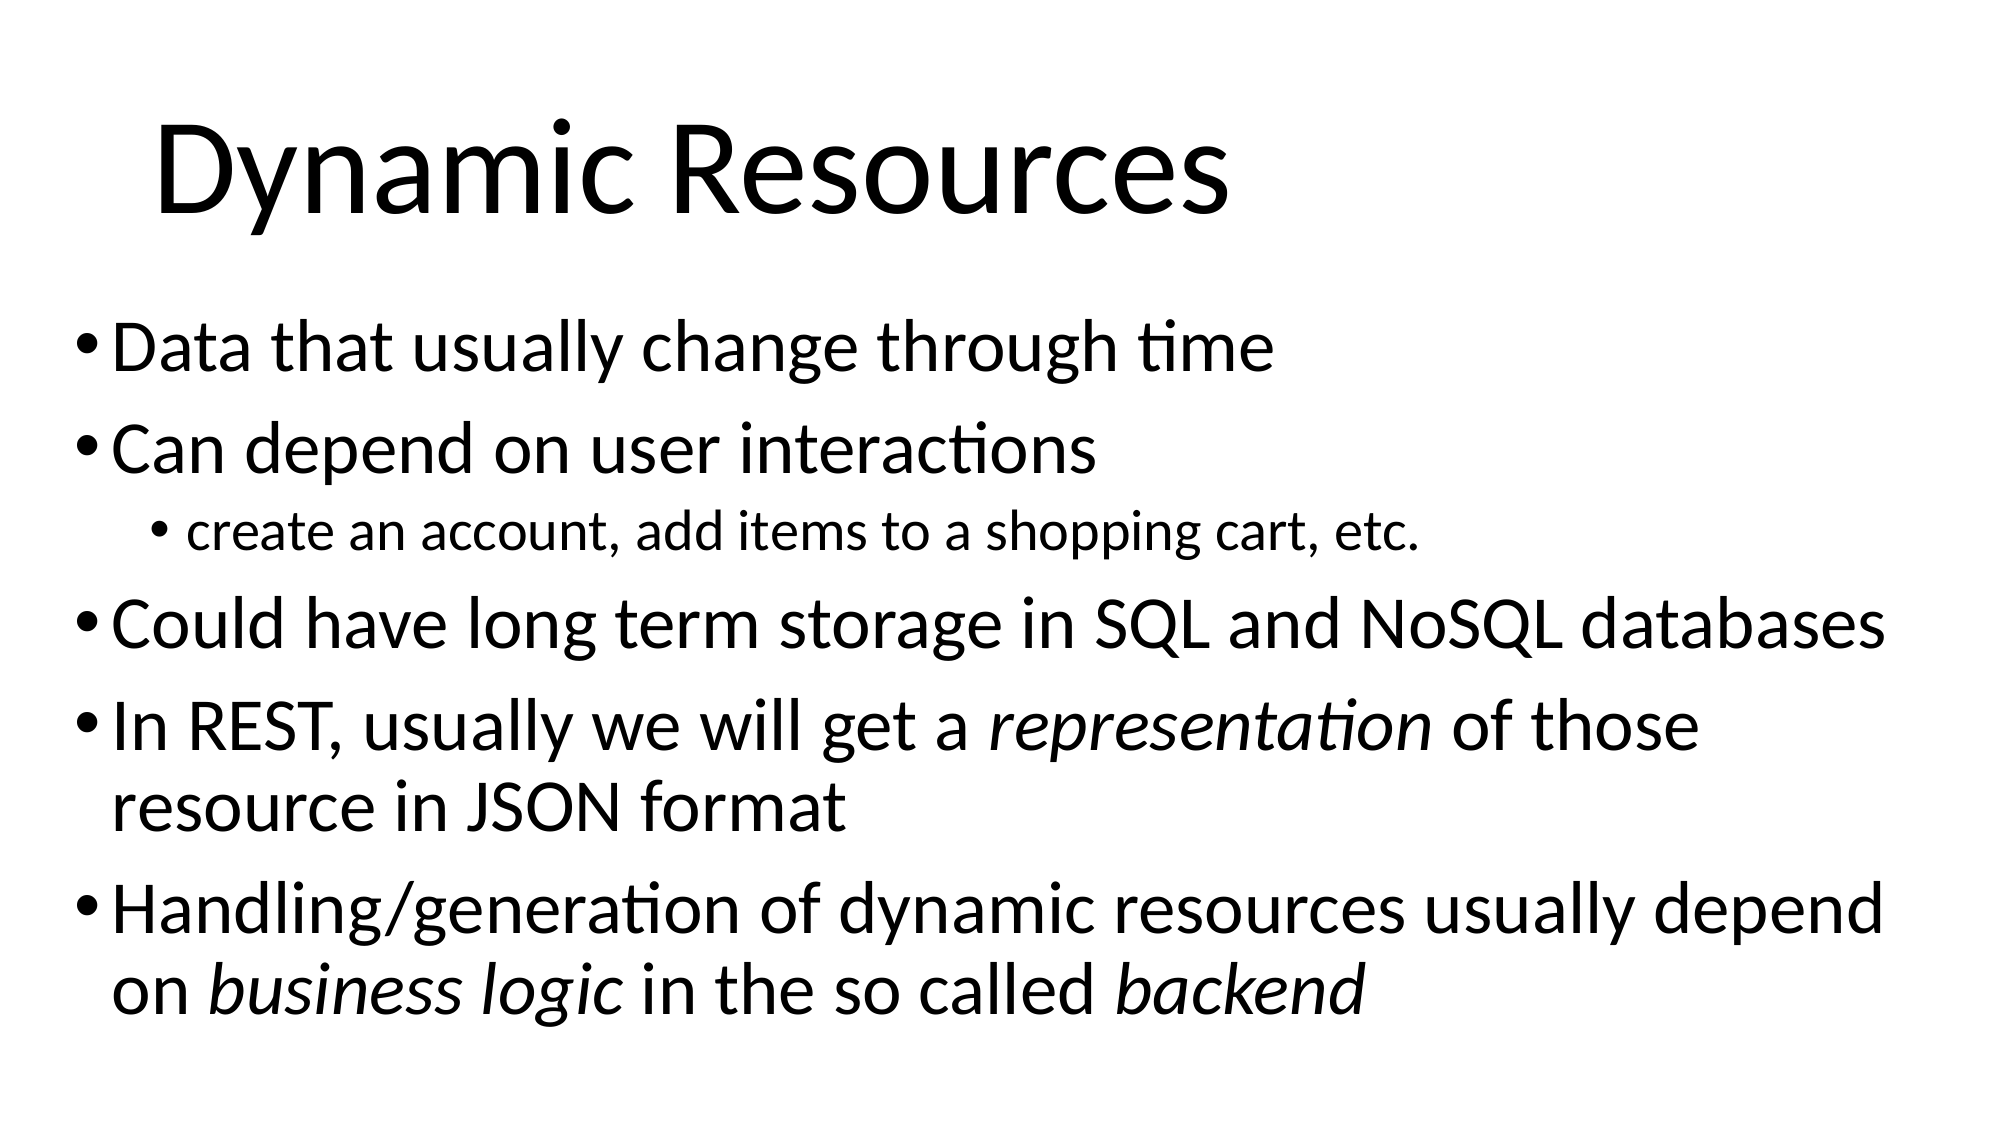

# Dynamic Resources
Data that usually change through time
Can depend on user interactions
create an account, add items to a shopping cart, etc.
Could have long term storage in SQL and NoSQL databases
In REST, usually we will get a representation of those resource in JSON format
Handling/generation of dynamic resources usually depend on business logic in the so called backend